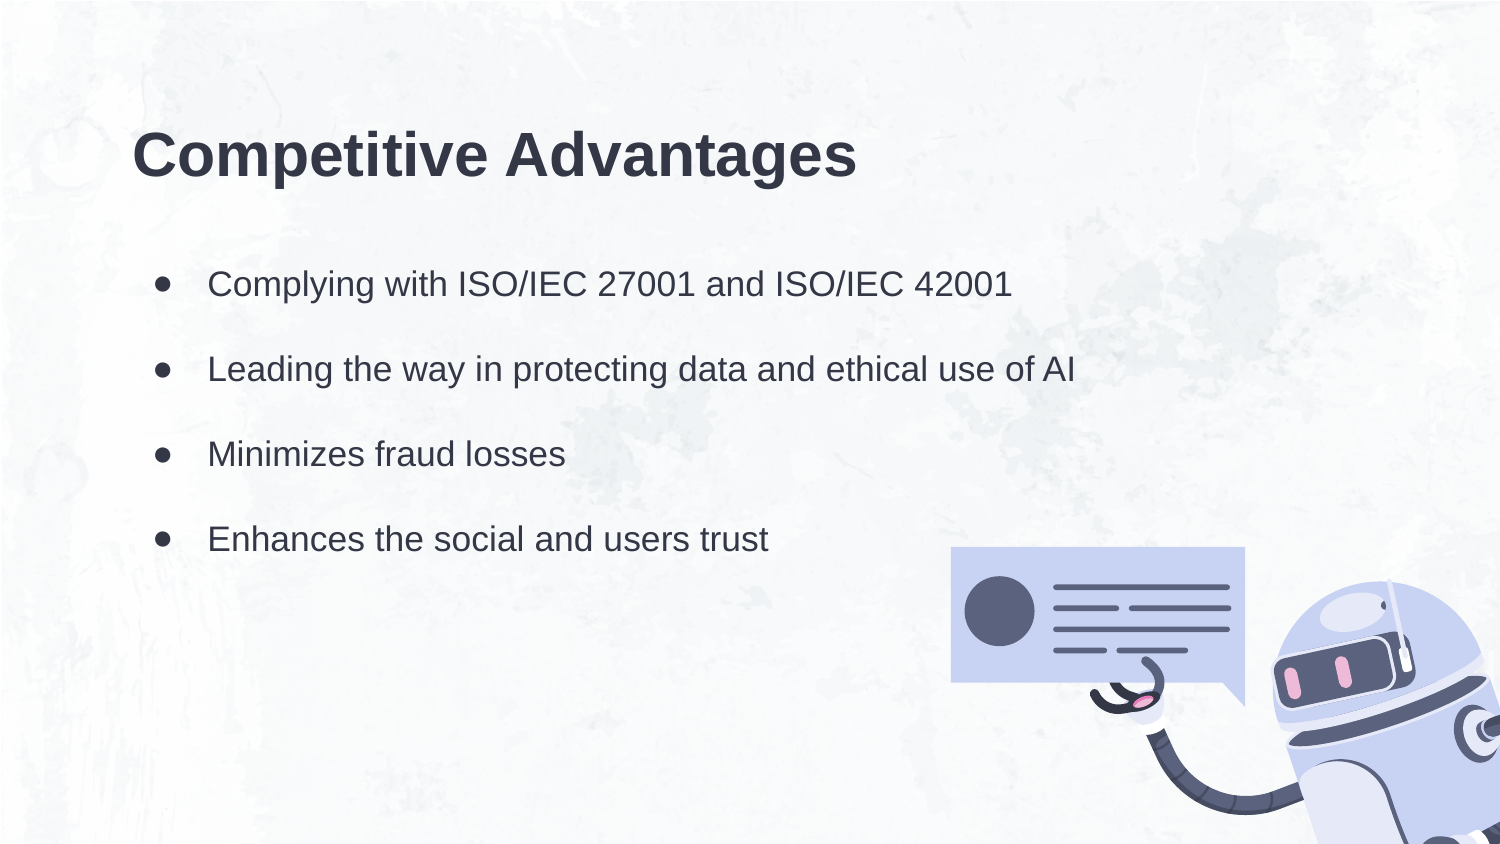

# Competitive Advantages
Complying with ISO/IEC 27001 and ISO/IEC 42001
Leading the way in protecting data and ethical use of AI
Minimizes fraud losses
Enhances the social and users trust